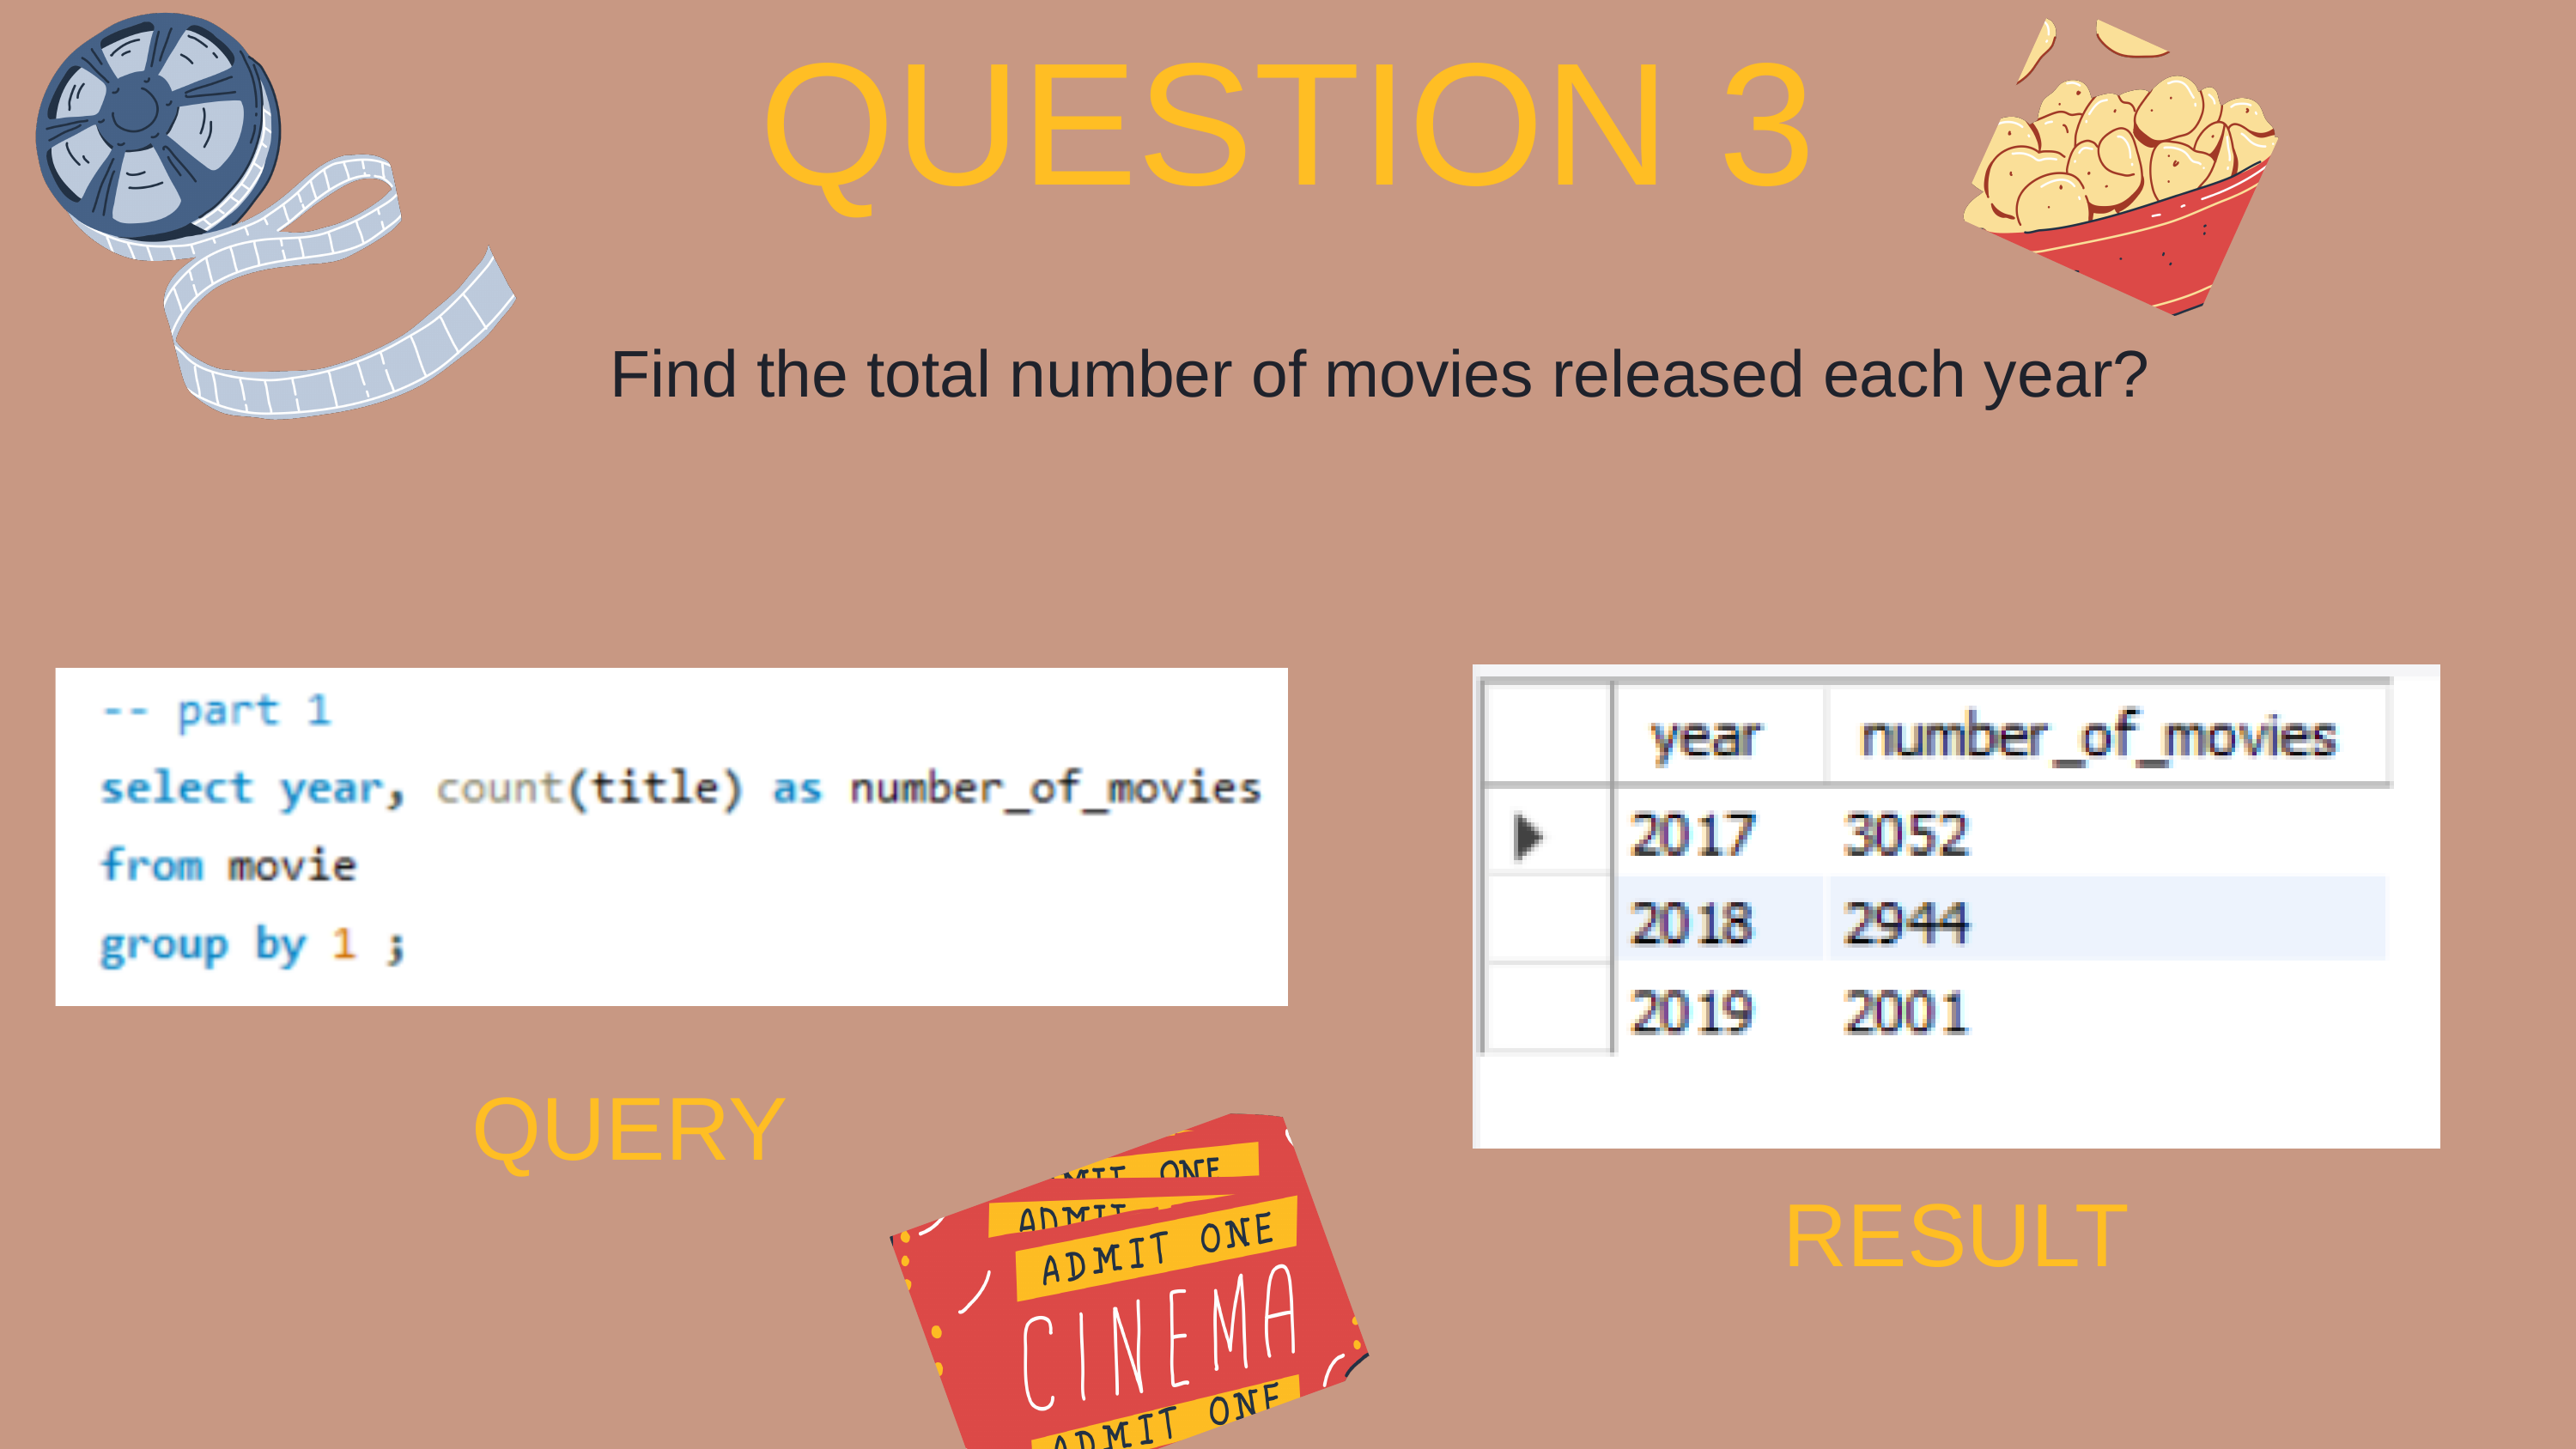

QUESTION 3
 Find the total number of movies released each year?

QUERY

RESULT